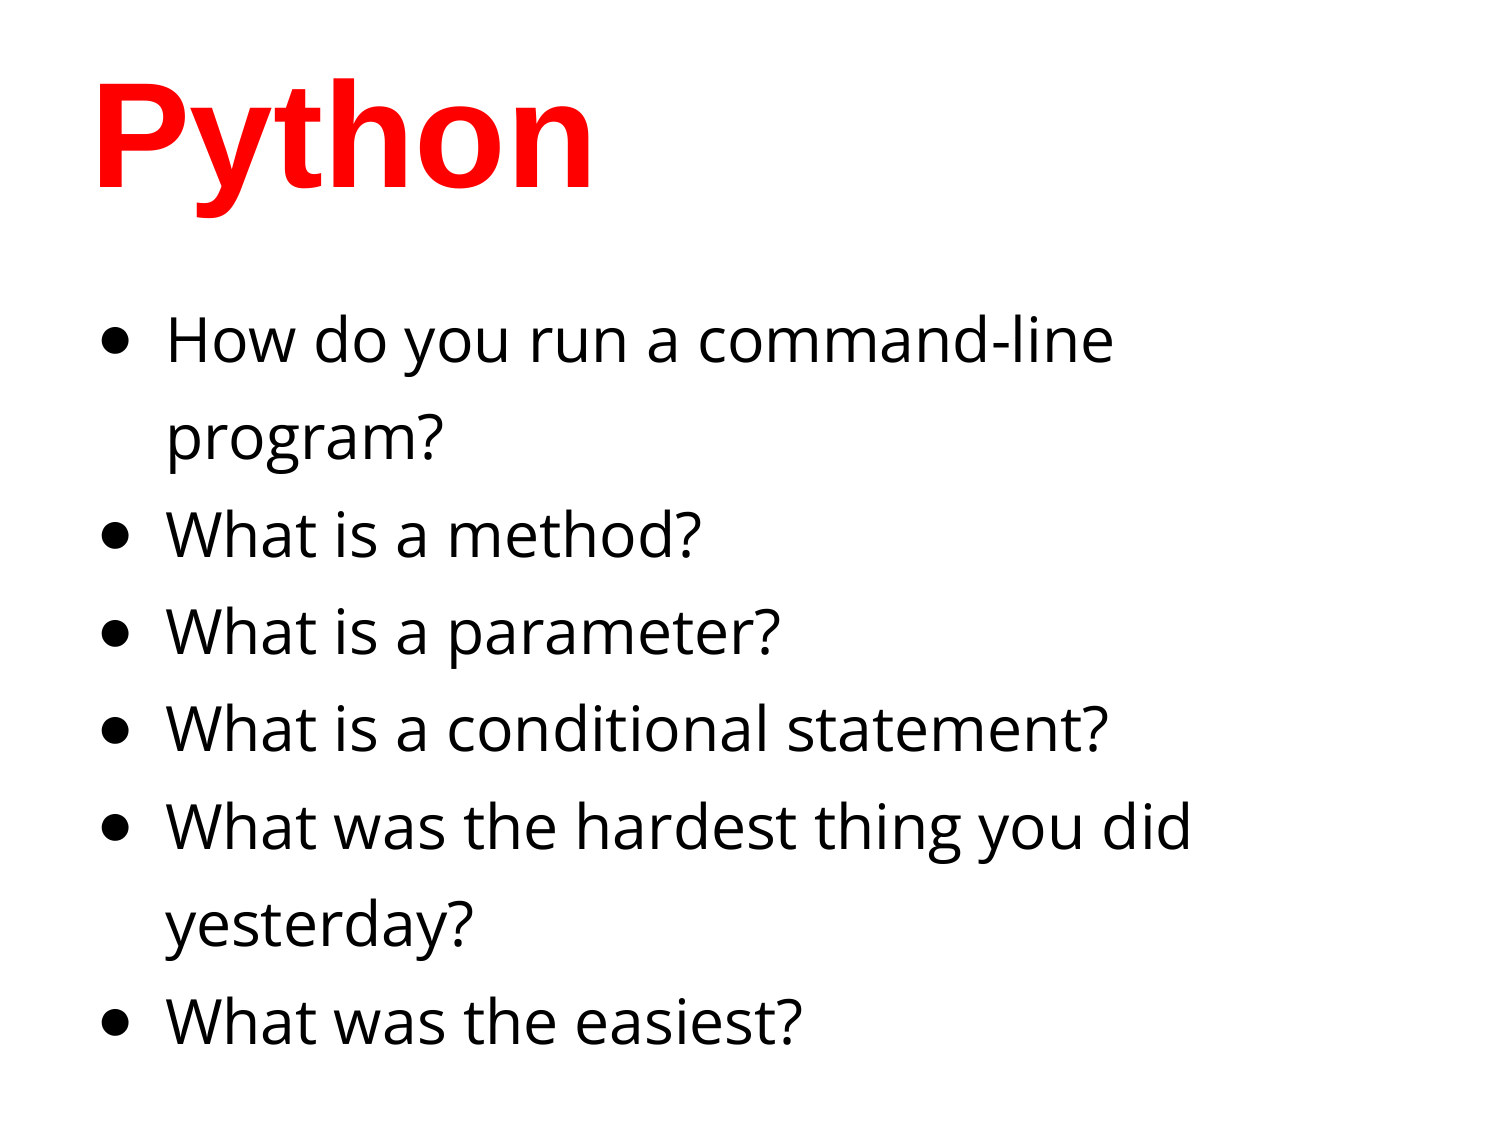

# Python
How do you run a command-line program?
What is a method?
What is a parameter?
What is a conditional statement?
What was the hardest thing you did yesterday?
What was the easiest?